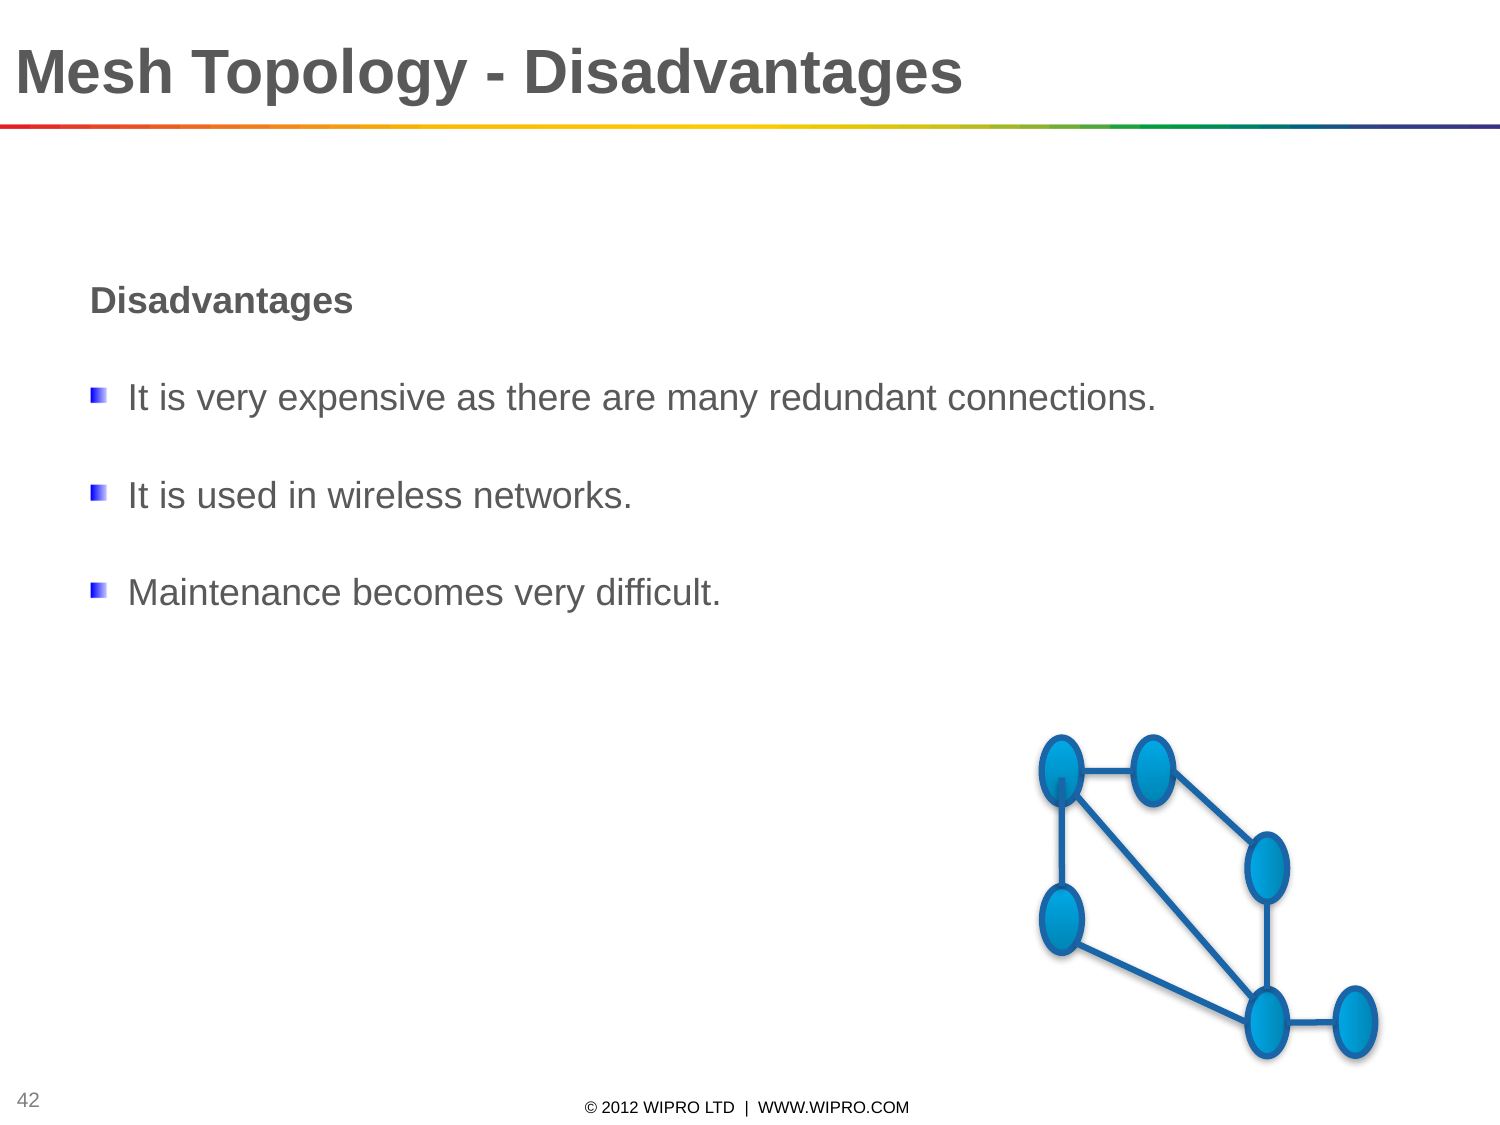

Mesh Topology - Disadvantages
Disadvantages
It is very expensive as there are many redundant connections.
It is used in wireless networks.
Maintenance becomes very difficult.